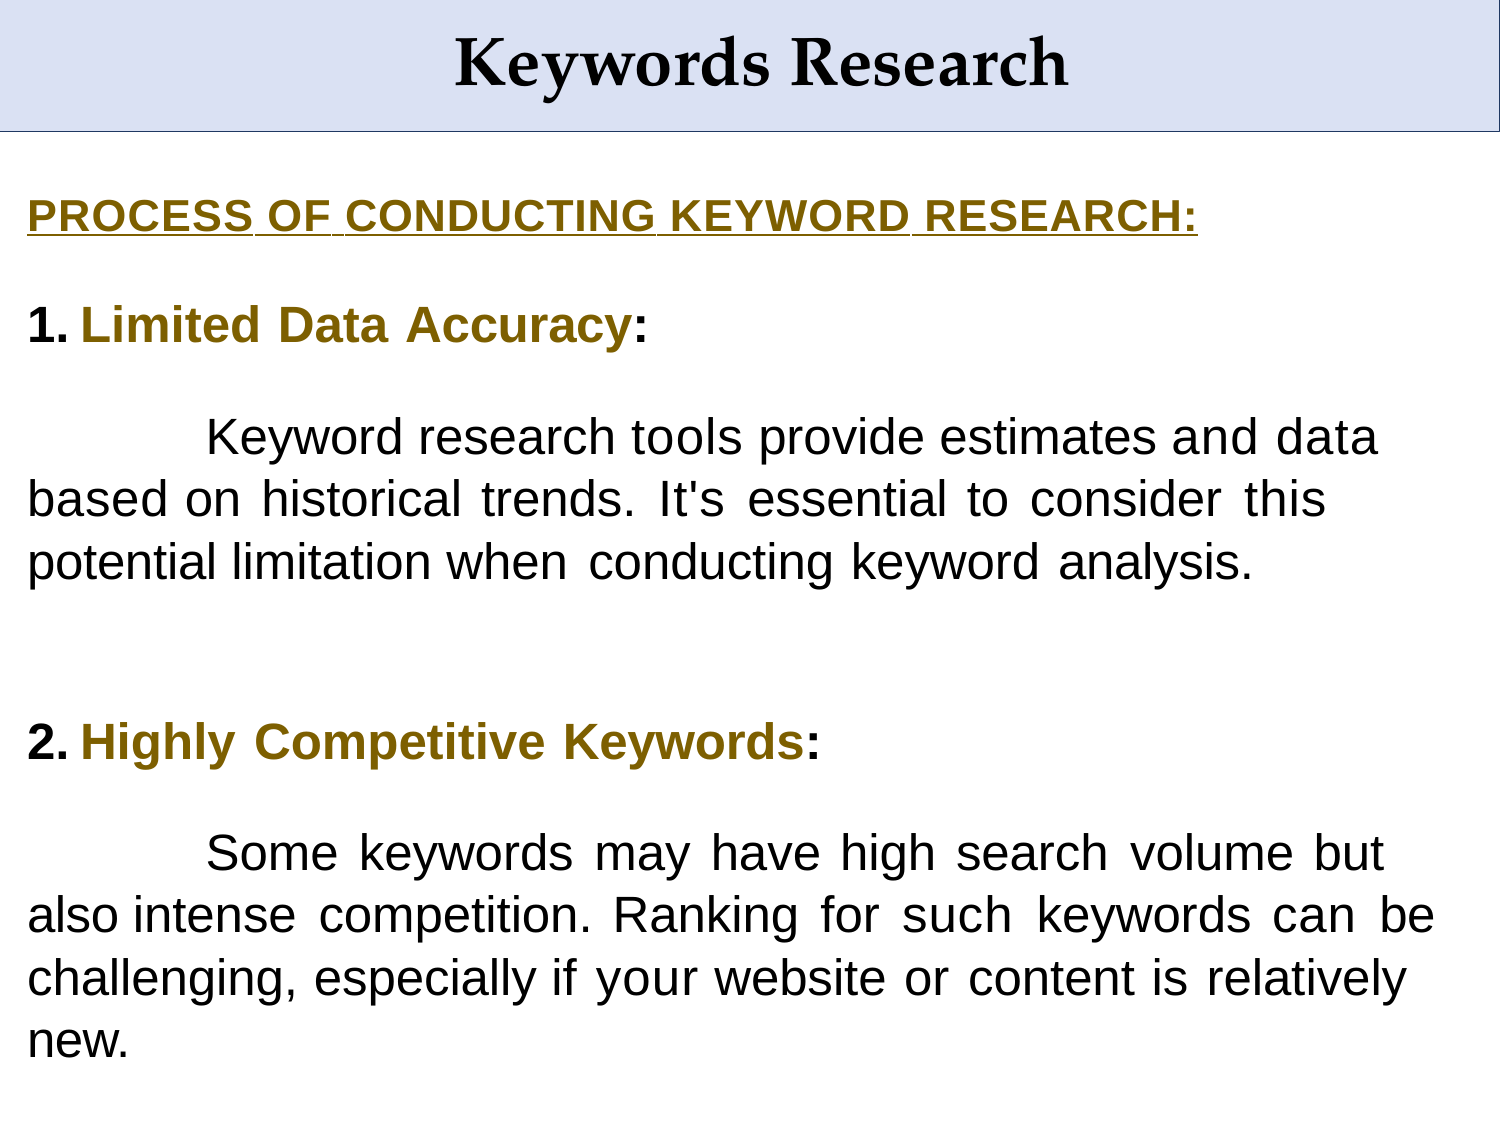

# Keywords Research
PROCESS OF CONDUCTING KEYWORD RESEARCH:

Limited Data Accuracy:

Keyword research tools provide estimates and data based on historical trends. It's essential to consider this potential limitation when conducting keyword analysis.

Highly Competitive Keywords:

Some keywords may have high search volume but also intense competition. Ranking for such keywords can be challenging, especially if your website or content is relatively new.